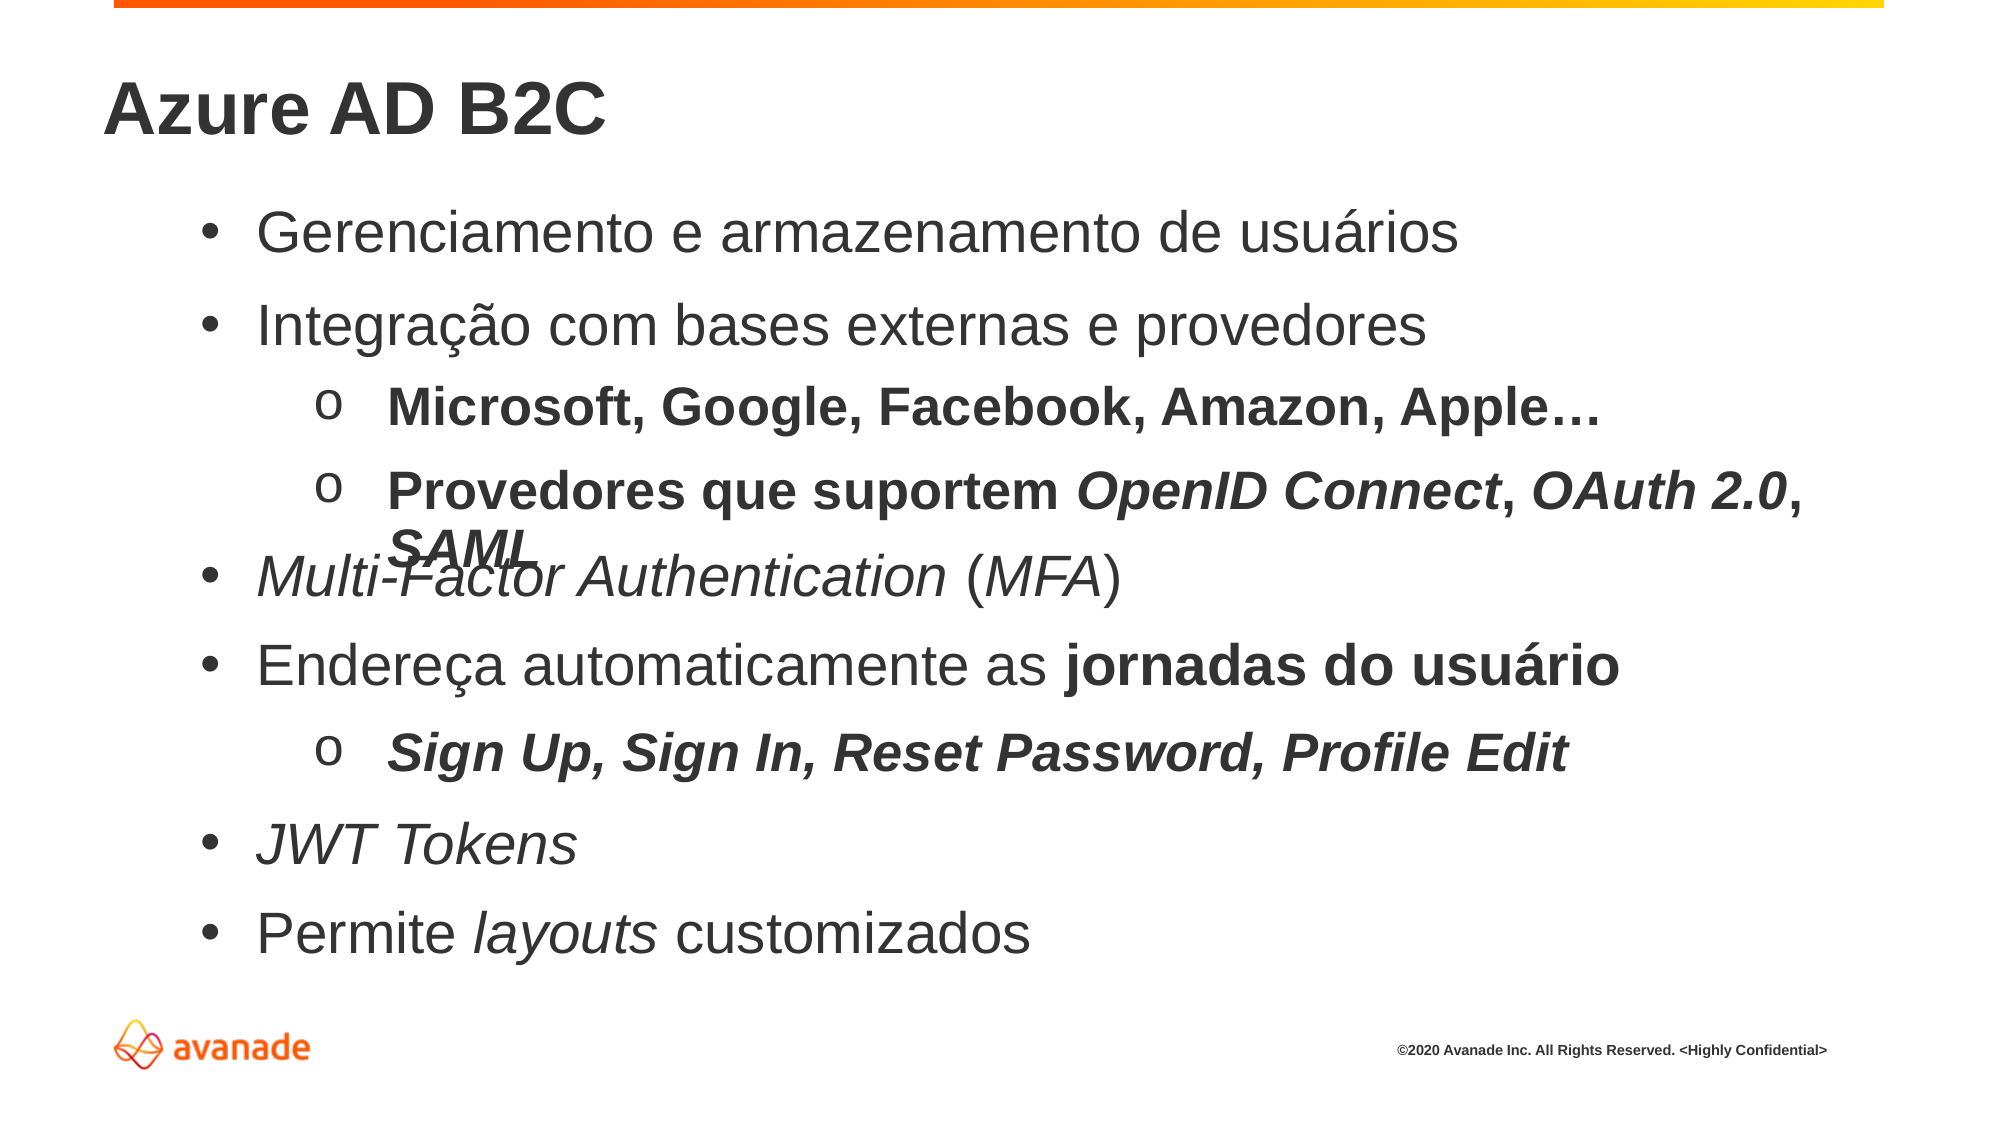

Azure AD B2C
Gerenciamento e armazenamento de usuários
Integração com bases externas e provedores
Microsoft, Google, Facebook, Amazon, Apple…
Provedores que suportem OpenID Connect, OAuth 2.0, SAML
Multi-Factor Authentication (MFA)
Endereça automaticamente as jornadas do usuário
Sign Up, Sign In, Reset Password, Profile Edit
JWT Tokens
Permite layouts customizados